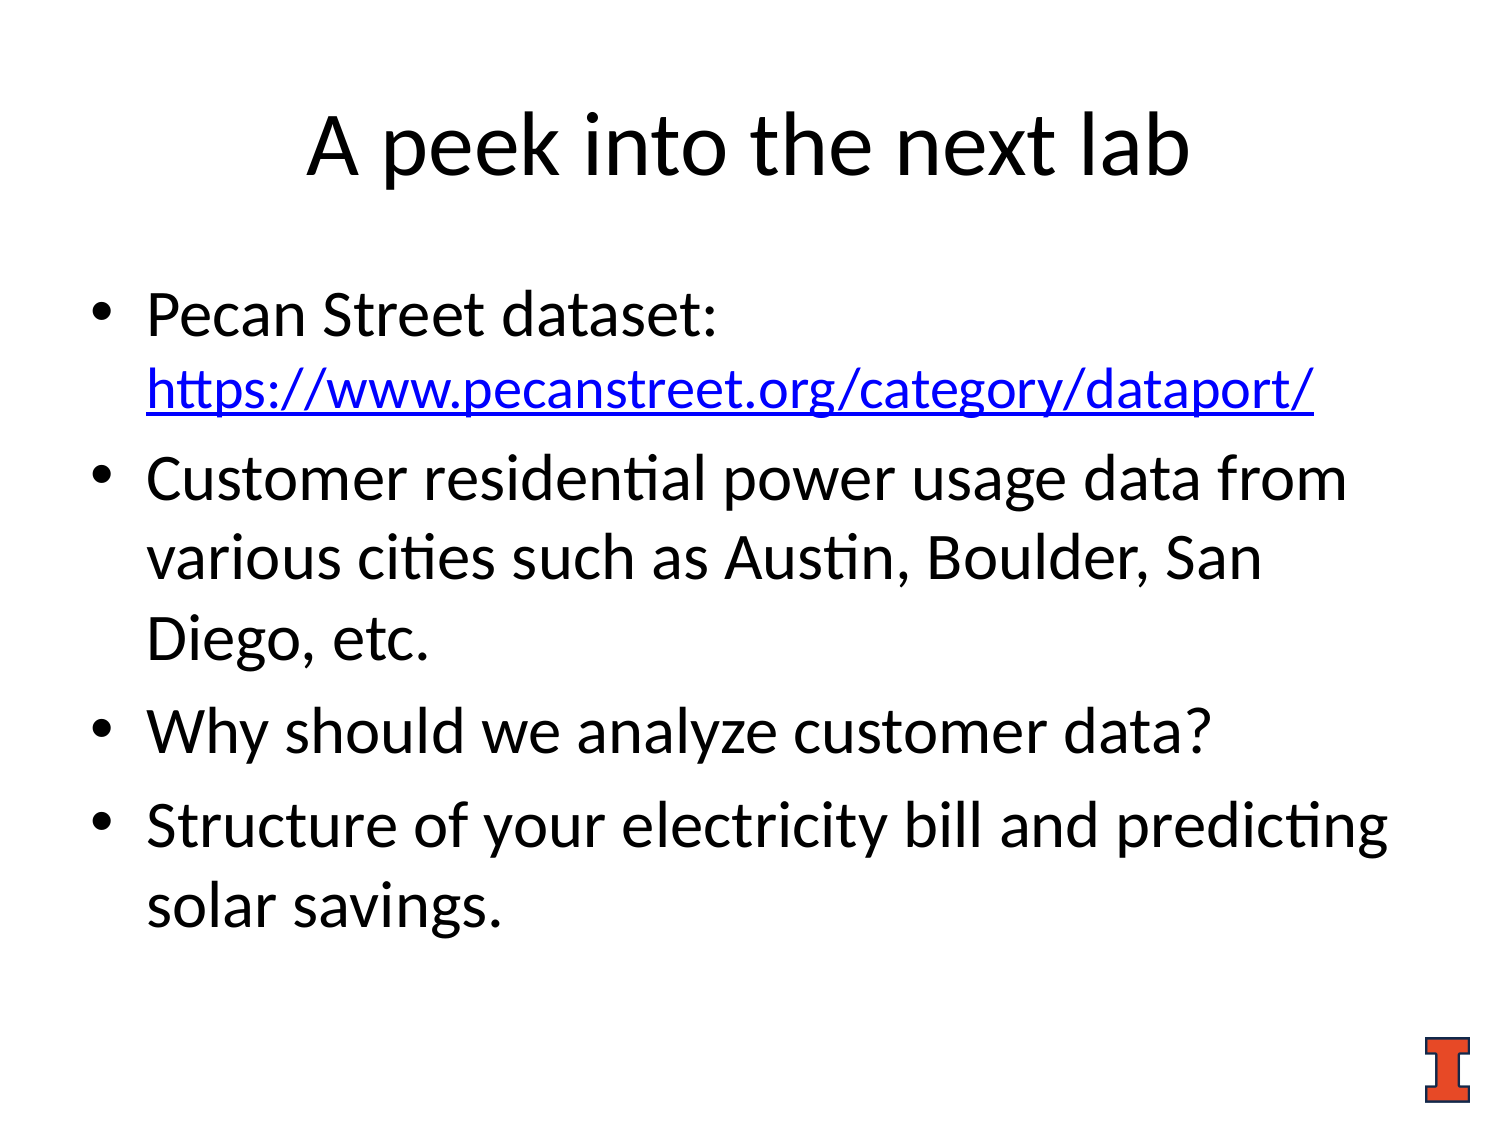

# A peek into the next lab
Pecan Street dataset: https://www.pecanstreet.org/category/dataport/
Customer residential power usage data from various cities such as Austin, Boulder, San Diego, etc.
Why should we analyze customer data?
Structure of your electricity bill and predicting solar savings.